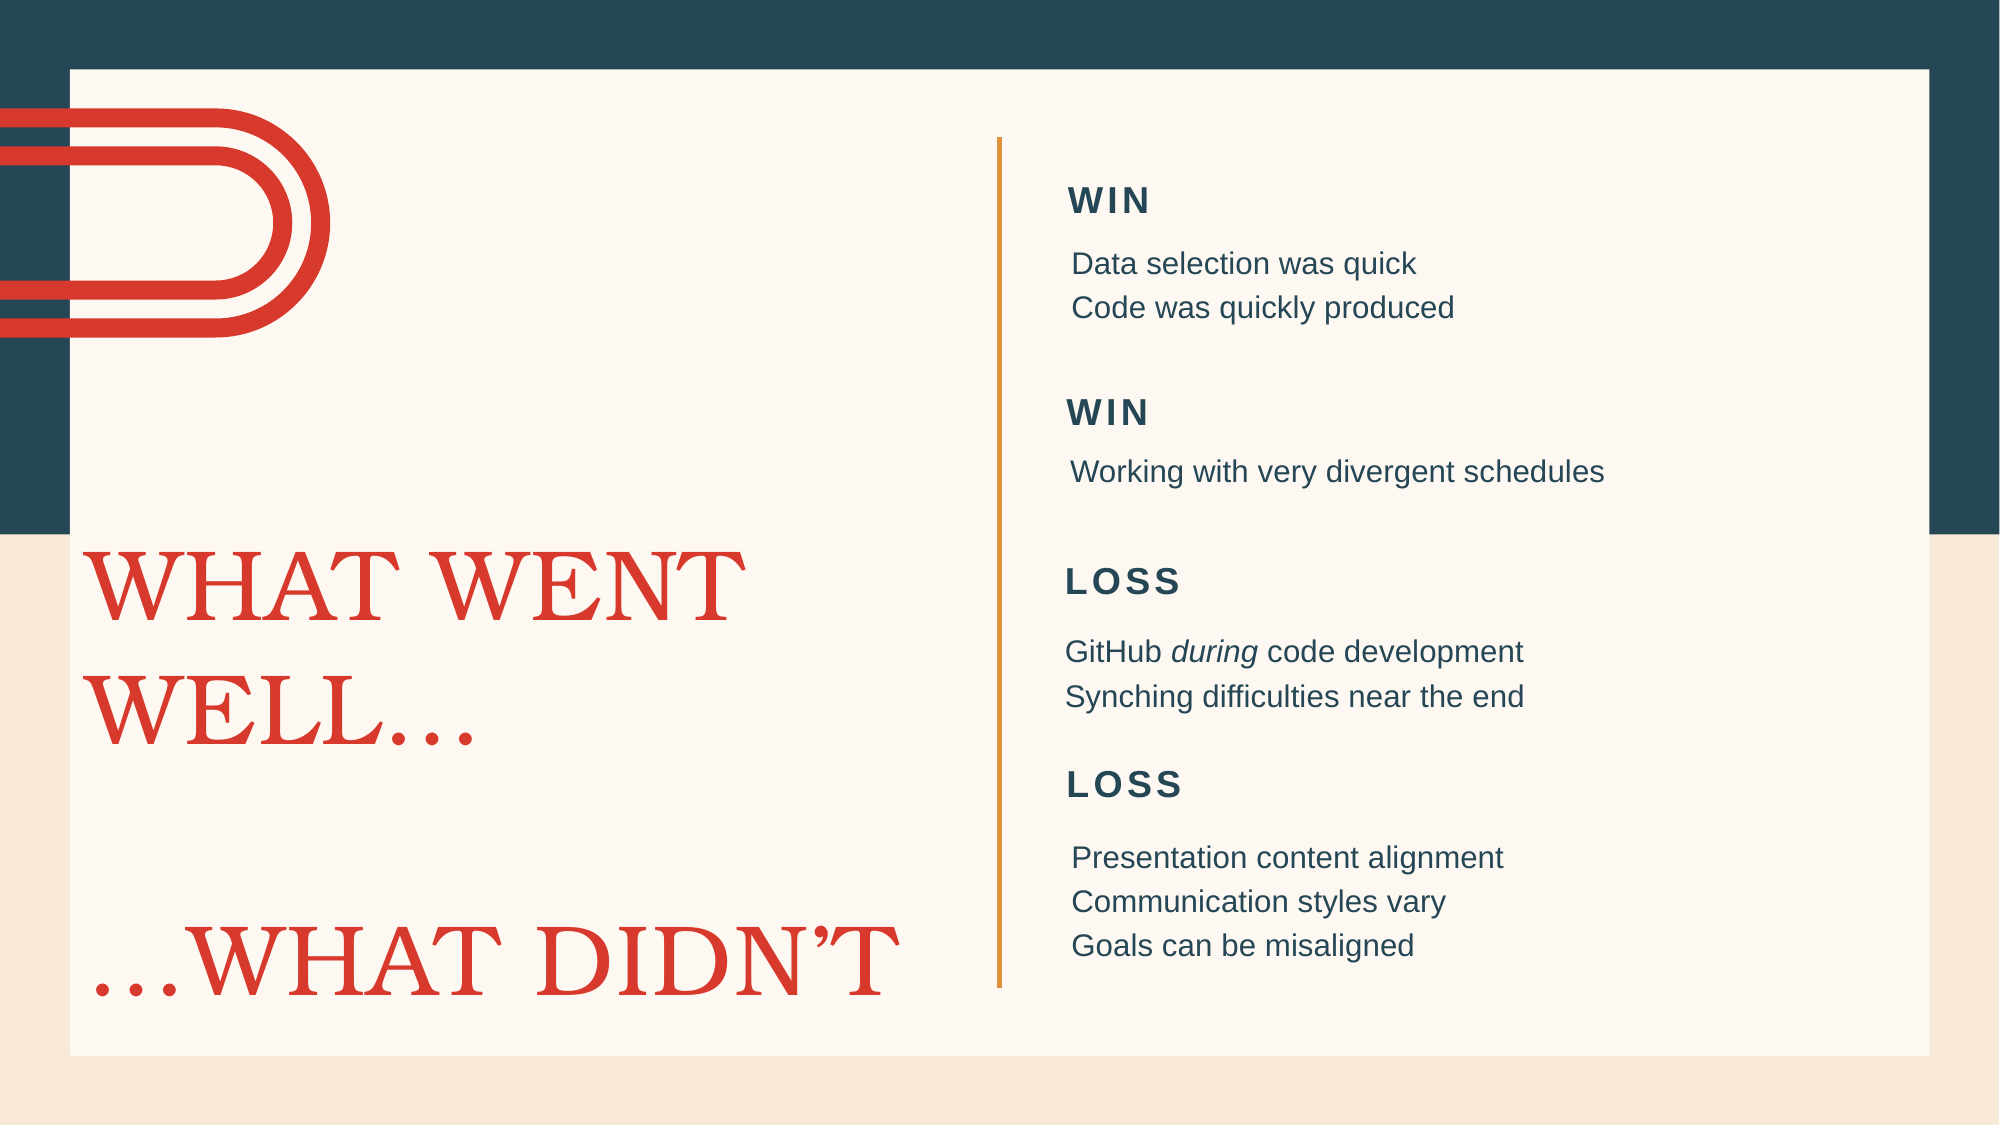

Win
Data selection was quick
Code was quickly produced
WIN
# What went well… …what didn’t
Working with very divergent schedules
LoSS
GitHub during code development
Synching difficulties near the end
Loss
Presentation content alignment
Communication styles vary
Goals can be misaligned